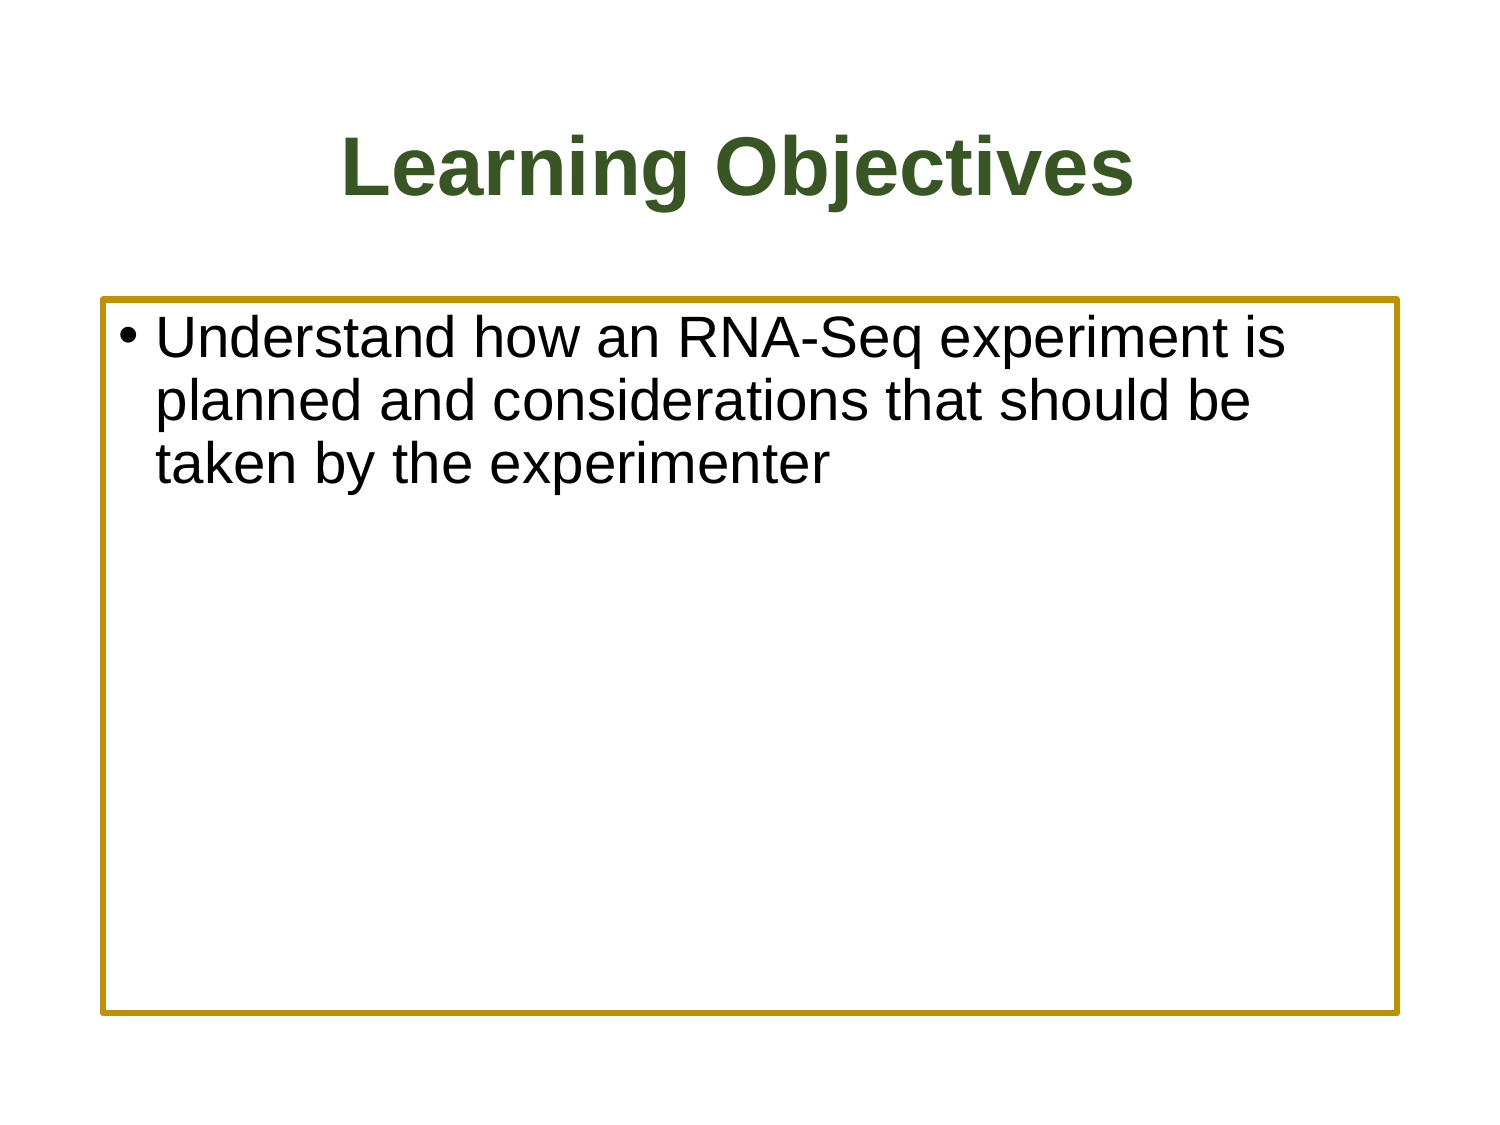

# Learning Objectives
Understand how an RNA-Seq experiment is planned and considerations that should be taken by the experimenter